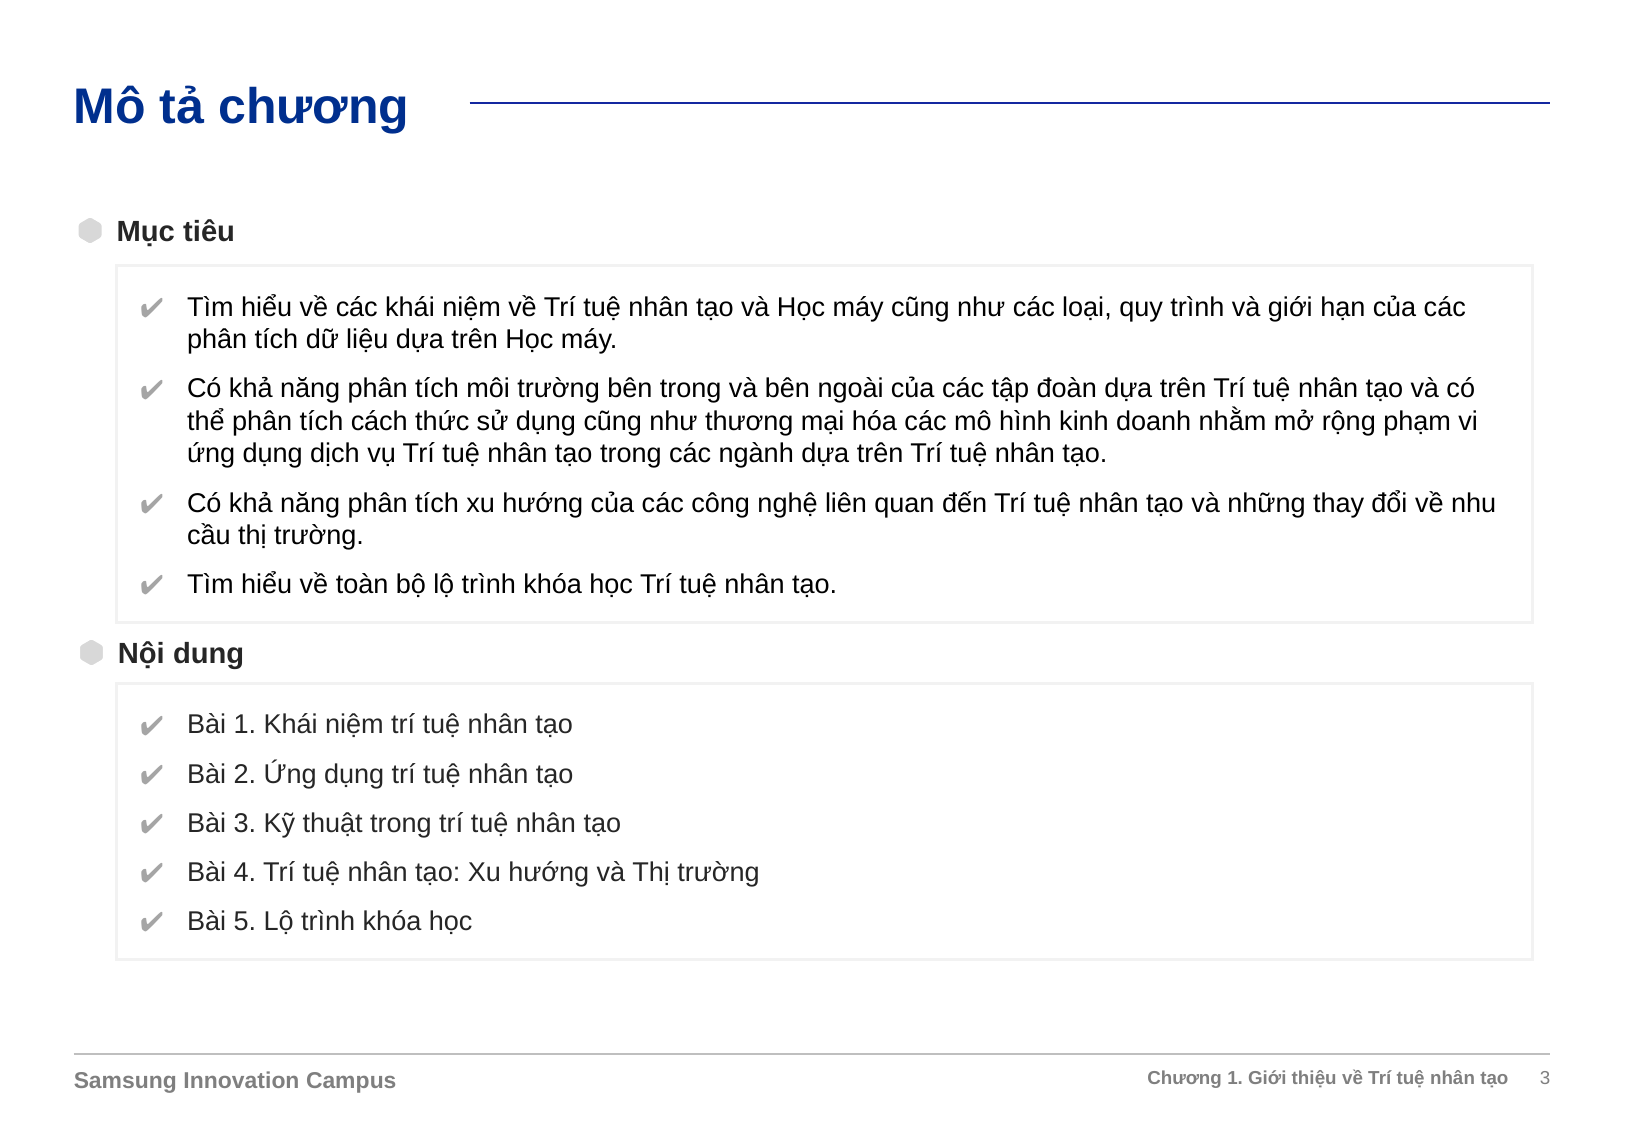

Mô tả chương

Mục tiêu
Tìm hiểu về các khái niệm về Trí tuệ nhân tạo và Học máy cũng như các loại, quy trình và giới hạn của các phân tích dữ liệu dựa trên Học máy.
Có khả năng phân tích môi trường bên trong và bên ngoài của các tập đoàn dựa trên Trí tuệ nhân tạo và có thể phân tích cách thức sử dụng cũng như thương mại hóa các mô hình kinh doanh nhằm mở rộng phạm vi ứng dụng dịch vụ Trí tuệ nhân tạo trong các ngành dựa trên Trí tuệ nhân tạo.
Có khả năng phân tích xu hướng của các công nghệ liên quan đến Trí tuệ nhân tạo và những thay đổi về nhu cầu thị trường.
Tìm hiểu về toàn bộ lộ trình khóa học Trí tuệ nhân tạo.

Nội dung
Bài 1. Khái niệm trí tuệ nhân tạo
Bài 2. Ứng dụng trí tuệ nhân tạo
Bài 3. Kỹ thuật trong trí tuệ nhân tạo
Bài 4. Trí tuệ nhân tạo: Xu hướng và Thị trường
Bài 5. Lộ trình khóa học